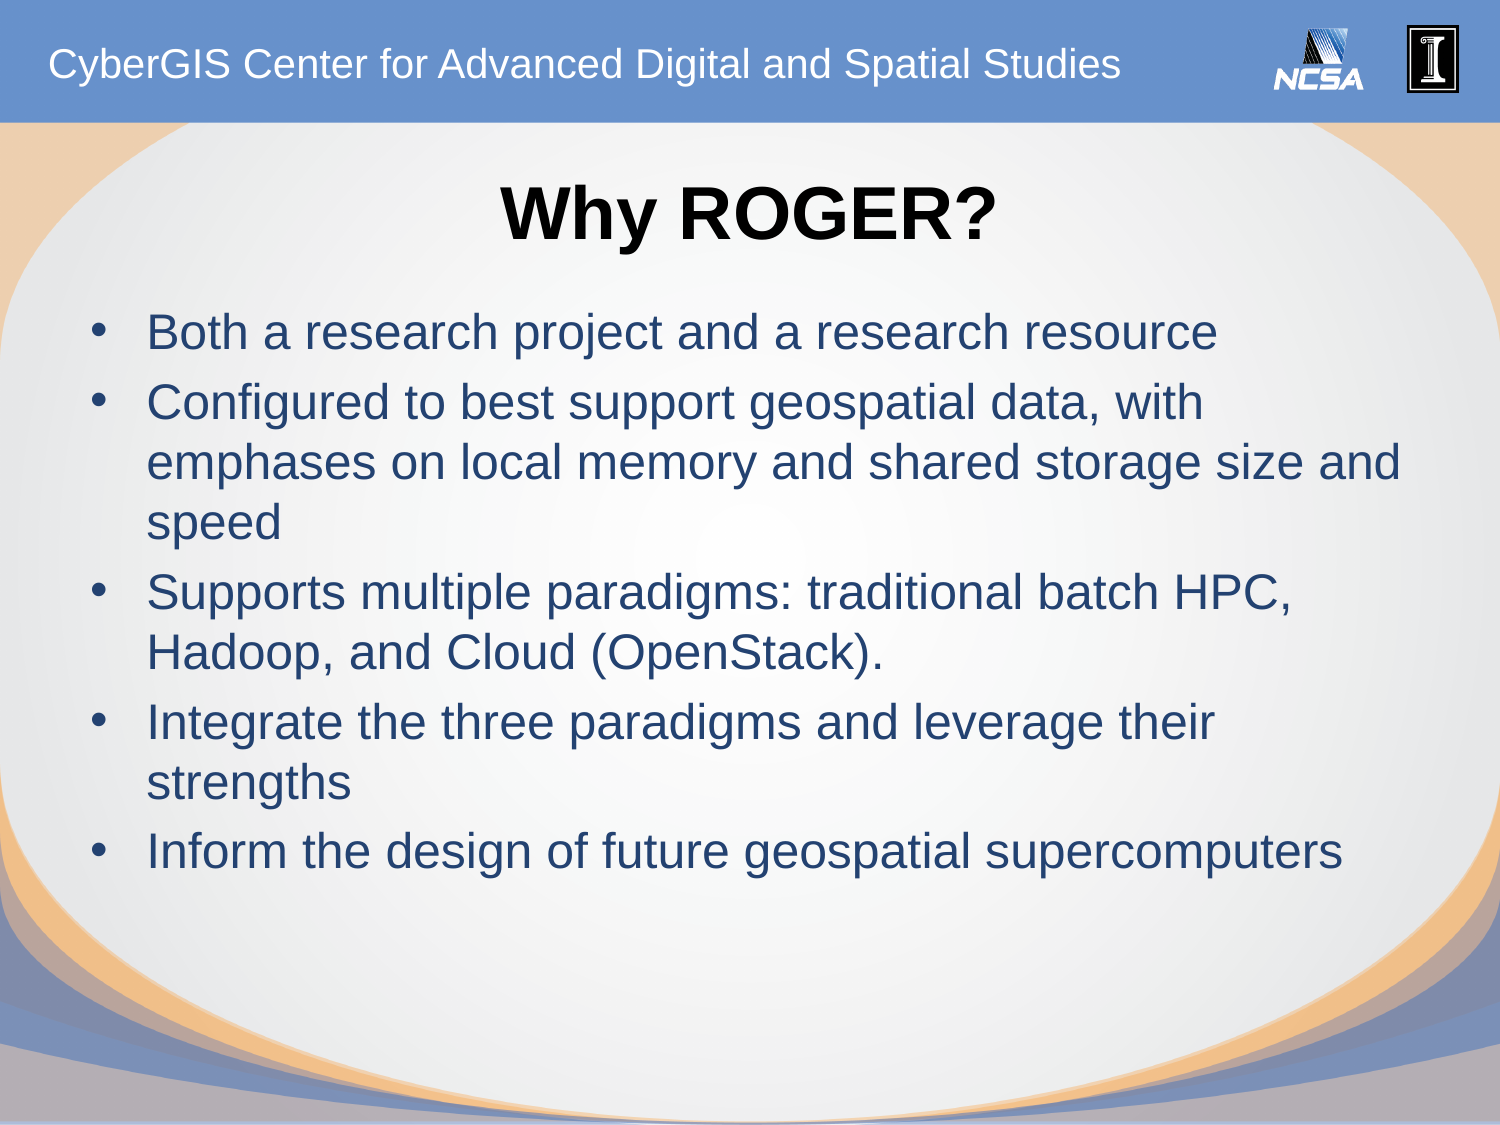

# Why ROGER?
Both a research project and a research resource
Configured to best support geospatial data, with emphases on local memory and shared storage size and speed
Supports multiple paradigms: traditional batch HPC, Hadoop, and Cloud (OpenStack).
Integrate the three paradigms and leverage their strengths
Inform the design of future geospatial supercomputers